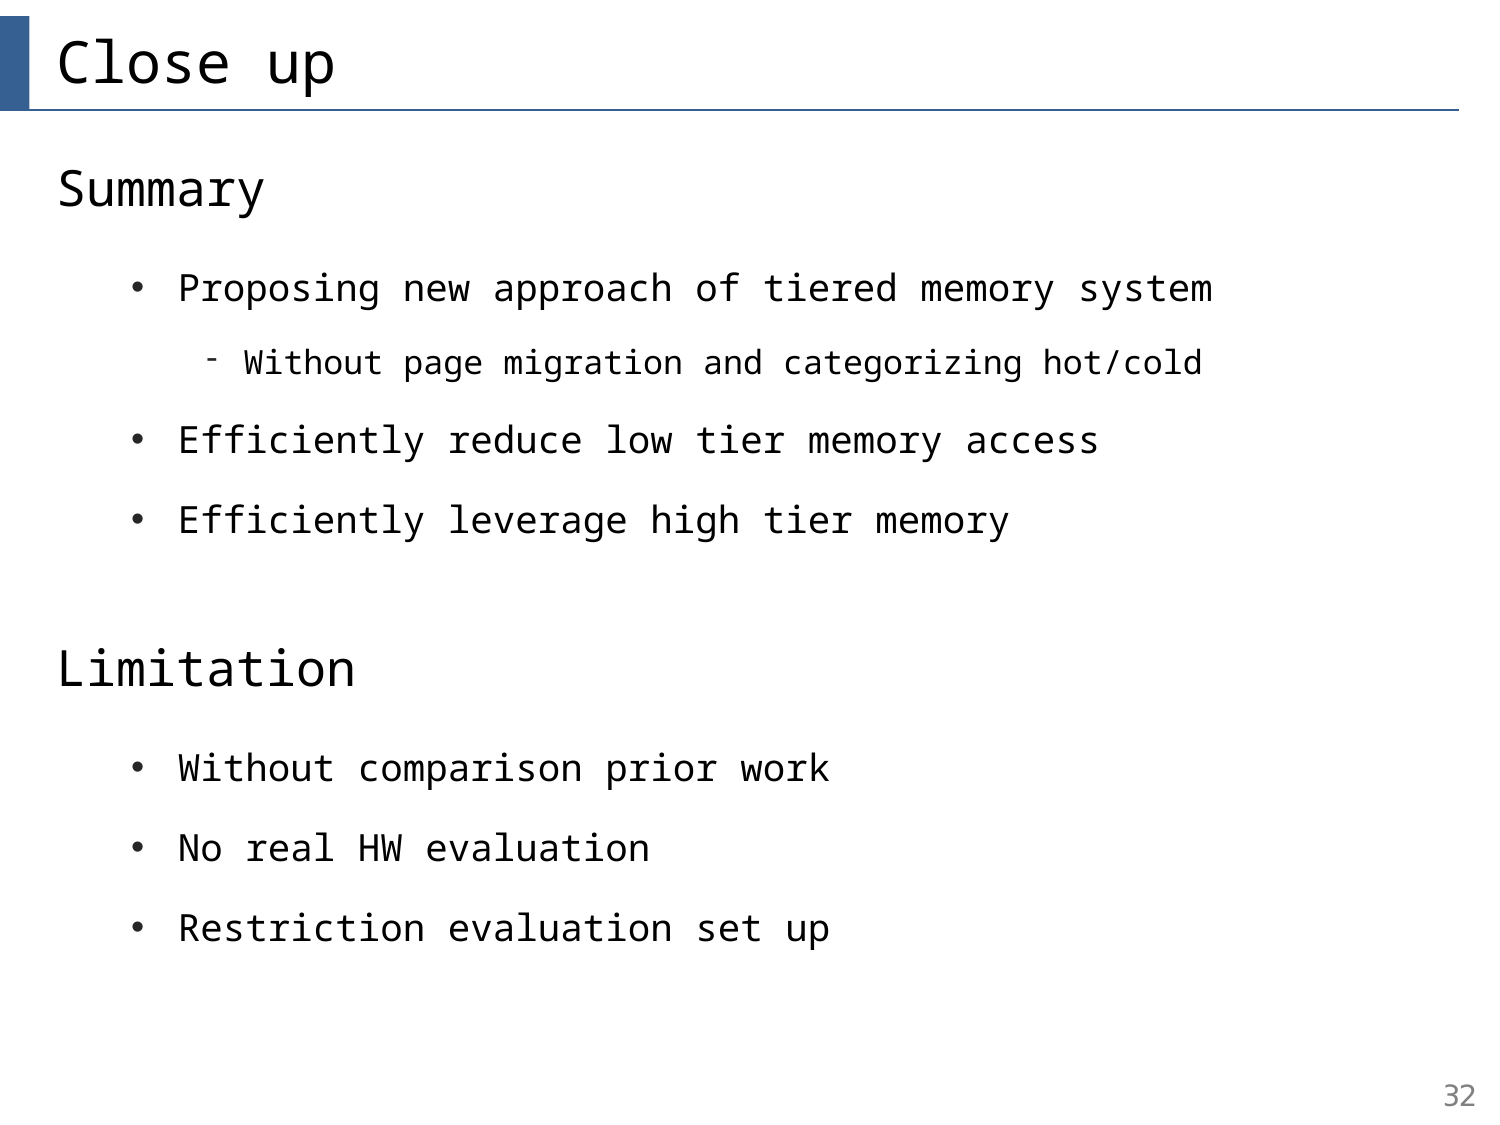

# Close up
Summary
Proposing new approach of tiered memory system
Without page migration and categorizing hot/cold
Efficiently reduce low tier memory access
Efficiently leverage high tier memory

Limitation
Without comparison prior work
No real HW evaluation
Restriction evaluation set up